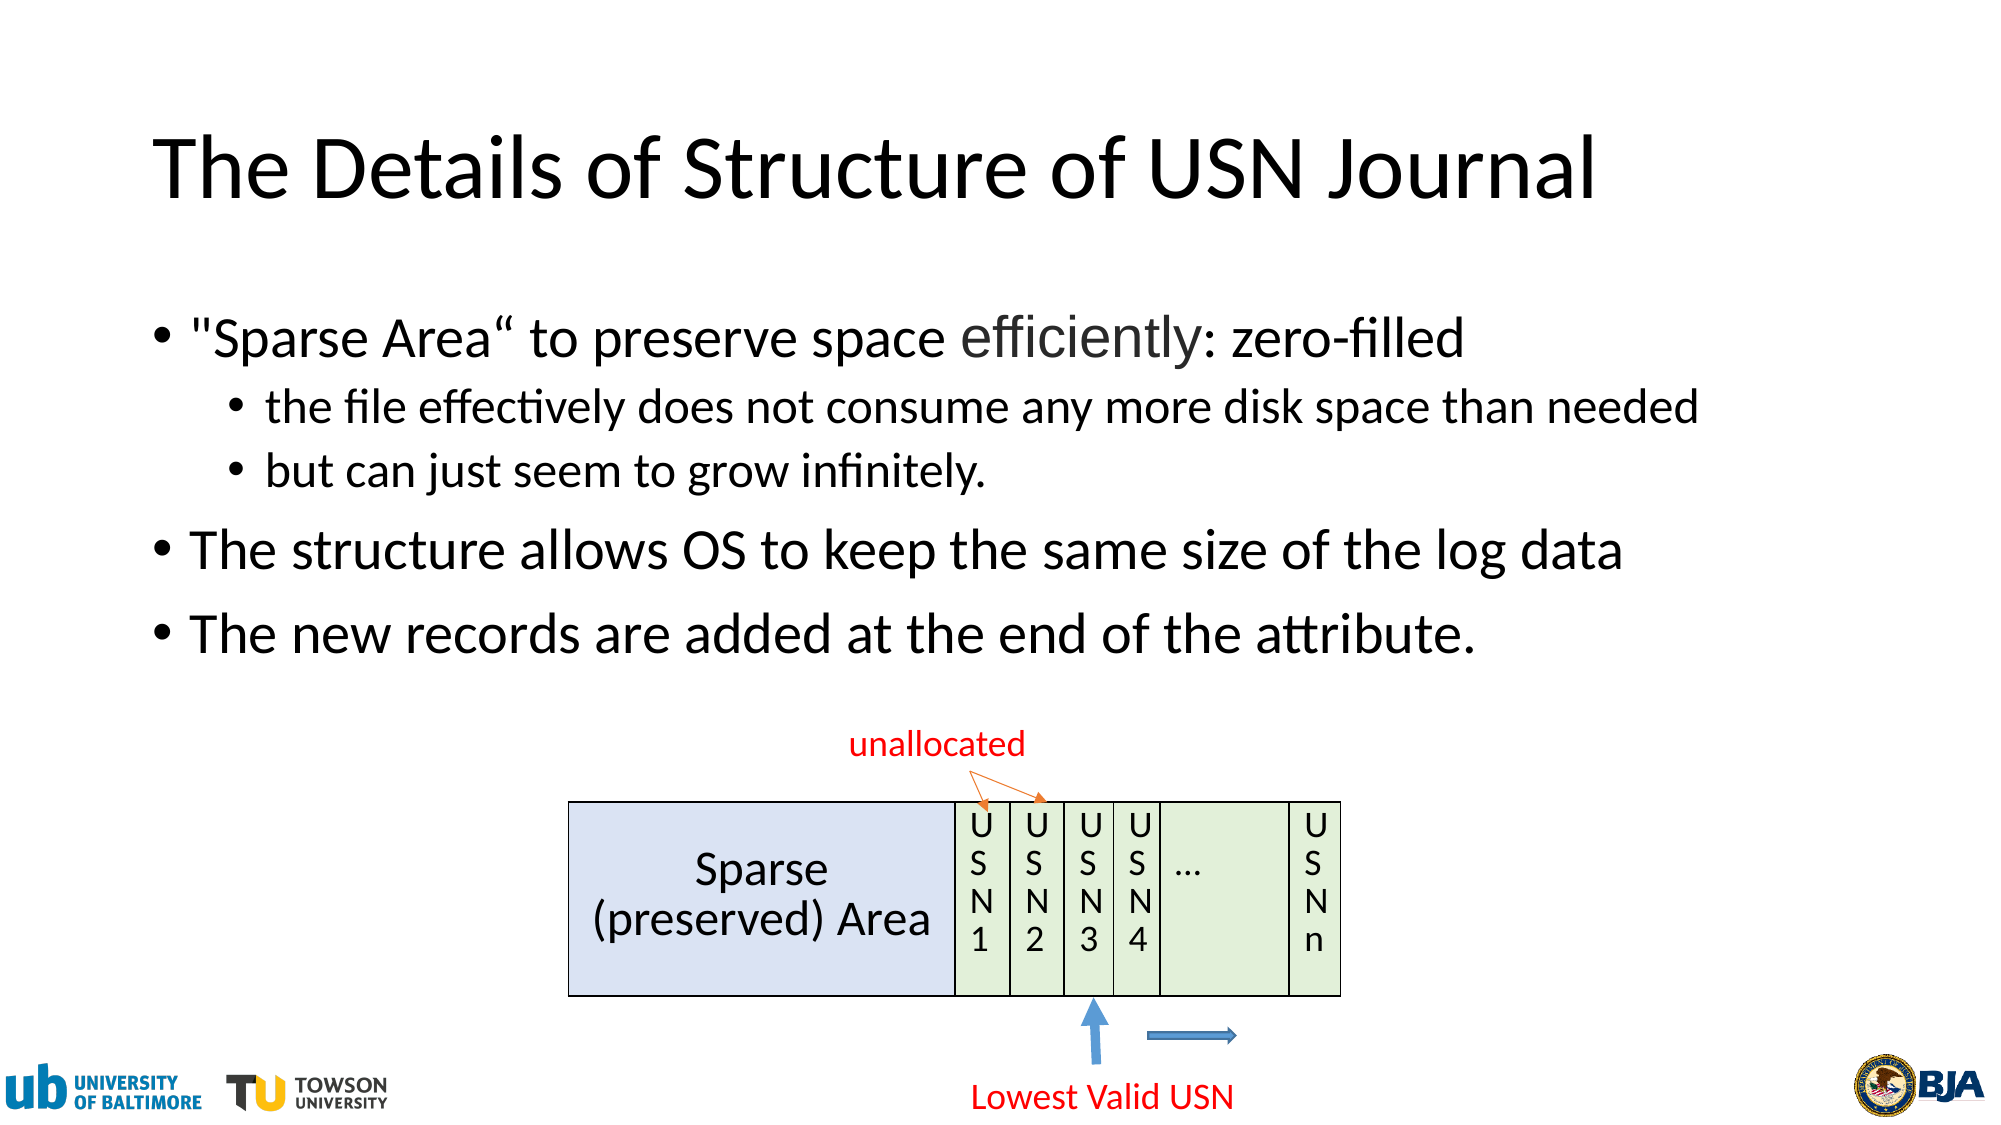

# The Details of Structure of USN Journal
"Sparse Area“ to preserve space efficiently: zero-filled
the file effectively does not consume any more disk space than needed
but can just seem to grow infinitely.
The structure allows OS to keep the same size of the log data
The new records are added at the end of the attribute.
unallocated
| Sparse (preserved) Area | USN1 | USN2 | USN3 | USN4 | … | USNn |
| --- | --- | --- | --- | --- | --- | --- |

Lowest Valid USN